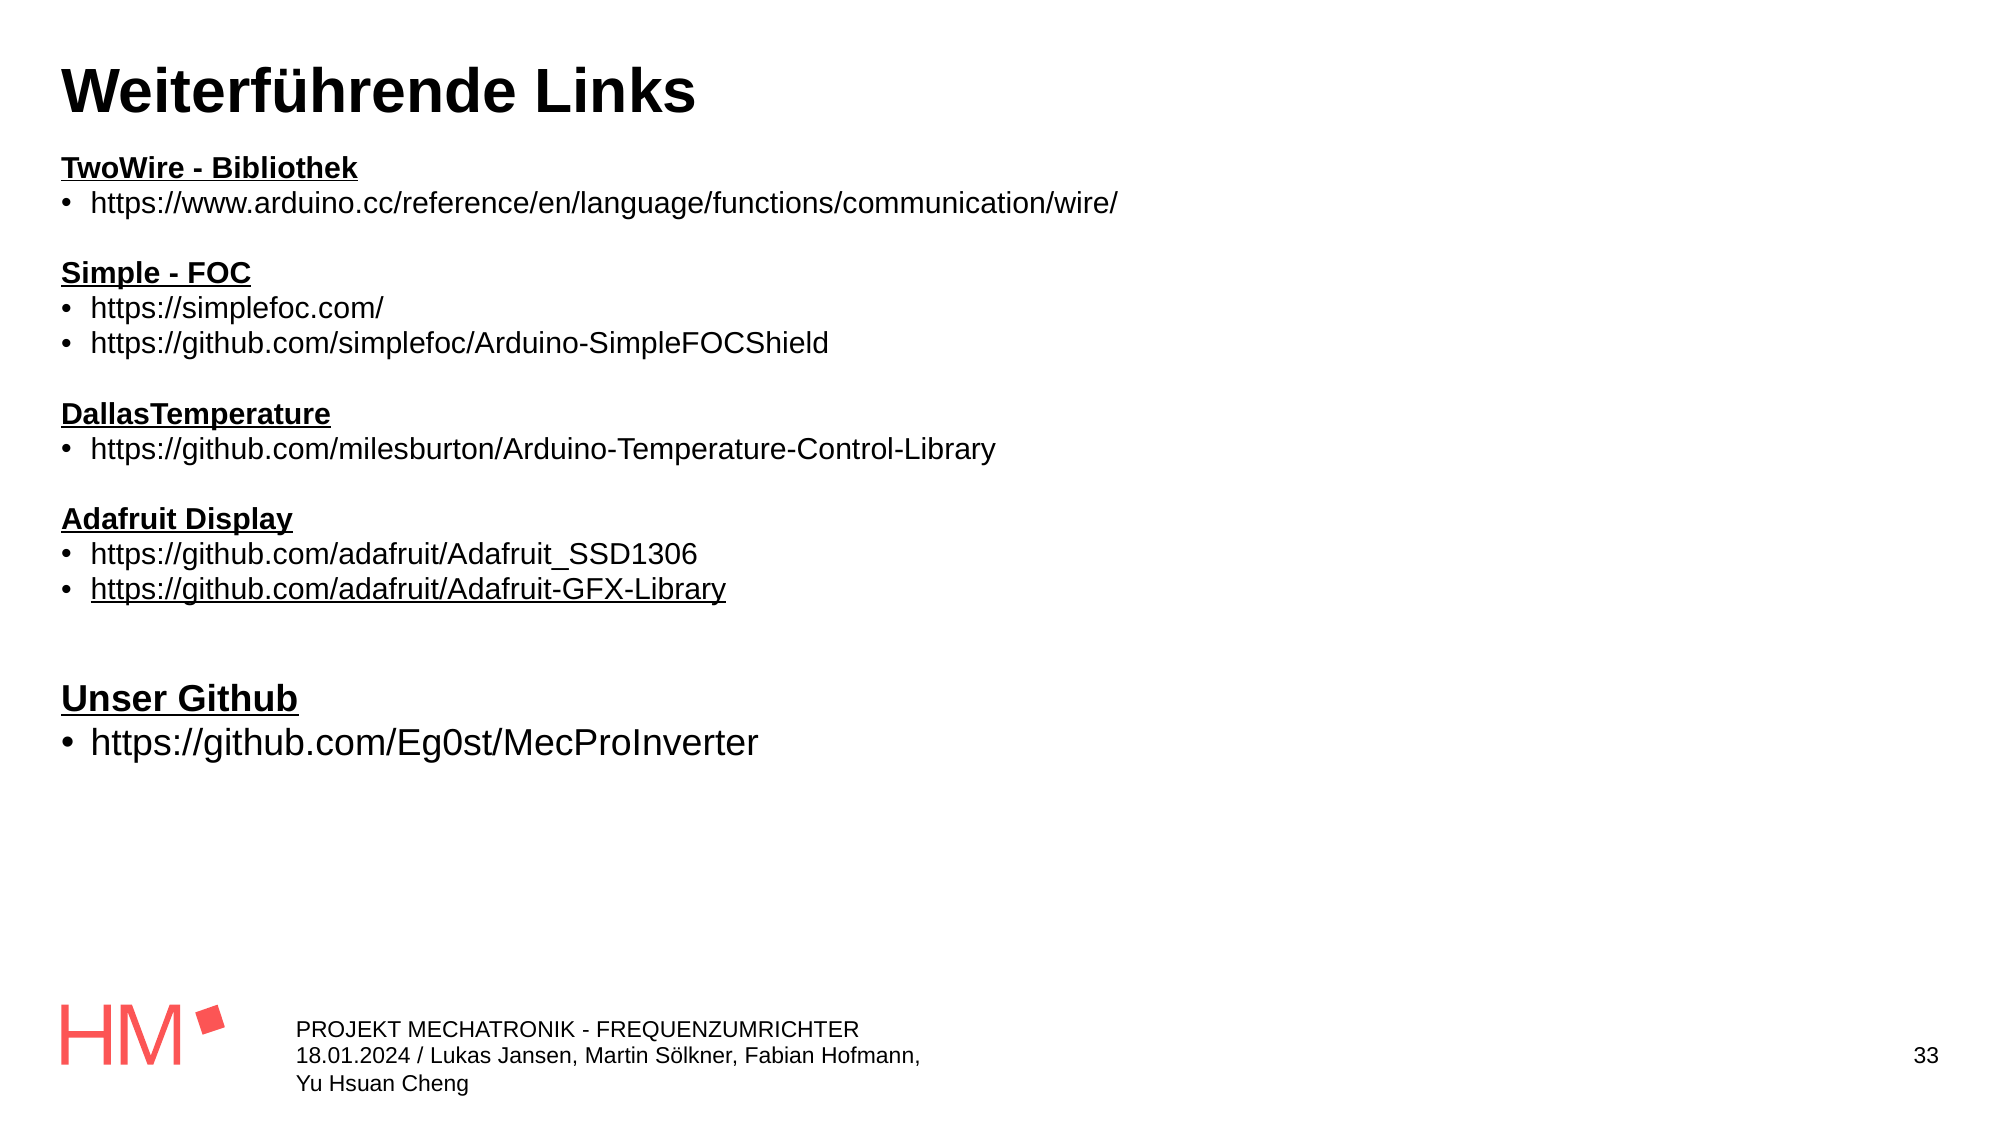

# Weiterführende Links
TwoWire - Bibliothek
https://www.arduino.cc/reference/en/language/functions/communication/wire/

Simple - FOC
https://simplefoc.com/
https://github.com/simplefoc/Arduino-SimpleFOCShield

DallasTemperature
https://github.com/milesburton/Arduino-Temperature-Control-Library

Adafruit Display
https://github.com/adafruit/Adafruit_SSD1306
https://github.com/adafruit/Adafruit-GFX-Library

Unser Github
https://github.com/Eg0st/MecProInverter

PROJEKT MECHATRONIK - FREQUENZUMRICHTER
18.01.2024 / Lukas Jansen, Martin Sölkner, Fabian Hofmann, Yu Hsuan Cheng
33